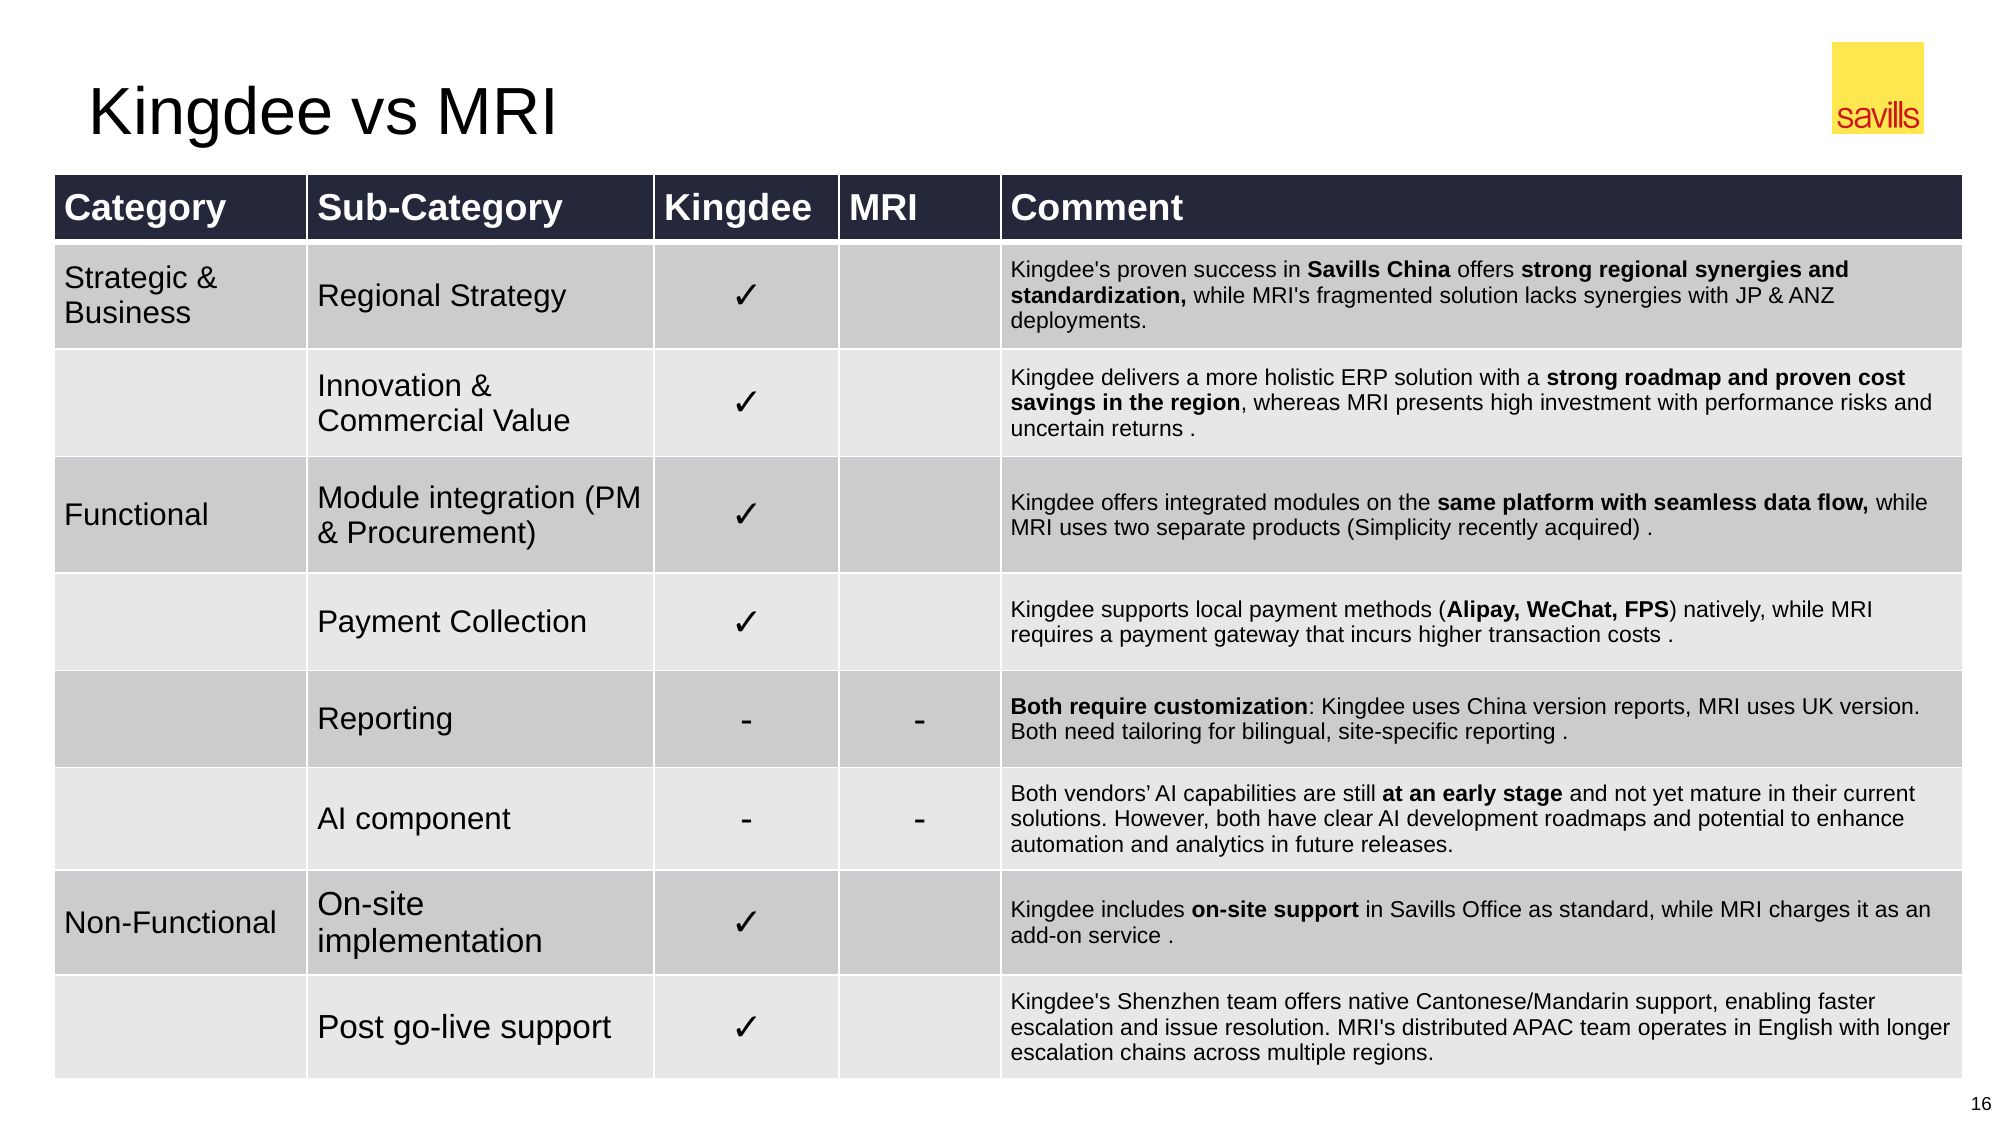

# Kingdee vs MRI
| Category | Sub-Category | Kingdee | MRI | Comment |
| --- | --- | --- | --- | --- |
| Strategic & Business | Regional Strategy | ✓ |  | Kingdee's proven success in Savills China offers strong regional synergies and standardization, while MRI's fragmented solution lacks synergies with JP & ANZ deployments. |
|  | Innovation & Commercial Value | ✓ |  | Kingdee delivers a more holistic ERP solution with a strong roadmap and proven cost savings in the region, whereas MRI presents high investment with performance risks and uncertain returns . |
| Functional | Module integration (PM & Procurement) | ✓ |  | Kingdee offers integrated modules on the same platform with seamless data flow, while MRI uses two separate products (Simplicity recently acquired) . |
|  | Payment Collection | ✓ |  | Kingdee supports local payment methods (Alipay, WeChat, FPS) natively, while MRI requires a payment gateway that incurs higher transaction costs . |
|  | Reporting | - | - | Both require customization: Kingdee uses China version reports, MRI uses UK version. Both need tailoring for bilingual, site-specific reporting . |
|  | AI component | - | - | Both vendors’ AI capabilities are still at an early stage and not yet mature in their current solutions. However, both have clear AI development roadmaps and potential to enhance automation and analytics in future releases. |
| Non-Functional | On-site implementation | ✓ |  | Kingdee includes on-site support in Savills Office as standard, while MRI charges it as an add-on service . |
|  | Post go-live support | ✓ |  | Kingdee's Shenzhen team offers native Cantonese/Mandarin support, enabling faster escalation and issue resolution. MRI's distributed APAC team operates in English with longer escalation chains across multiple regions. |

16